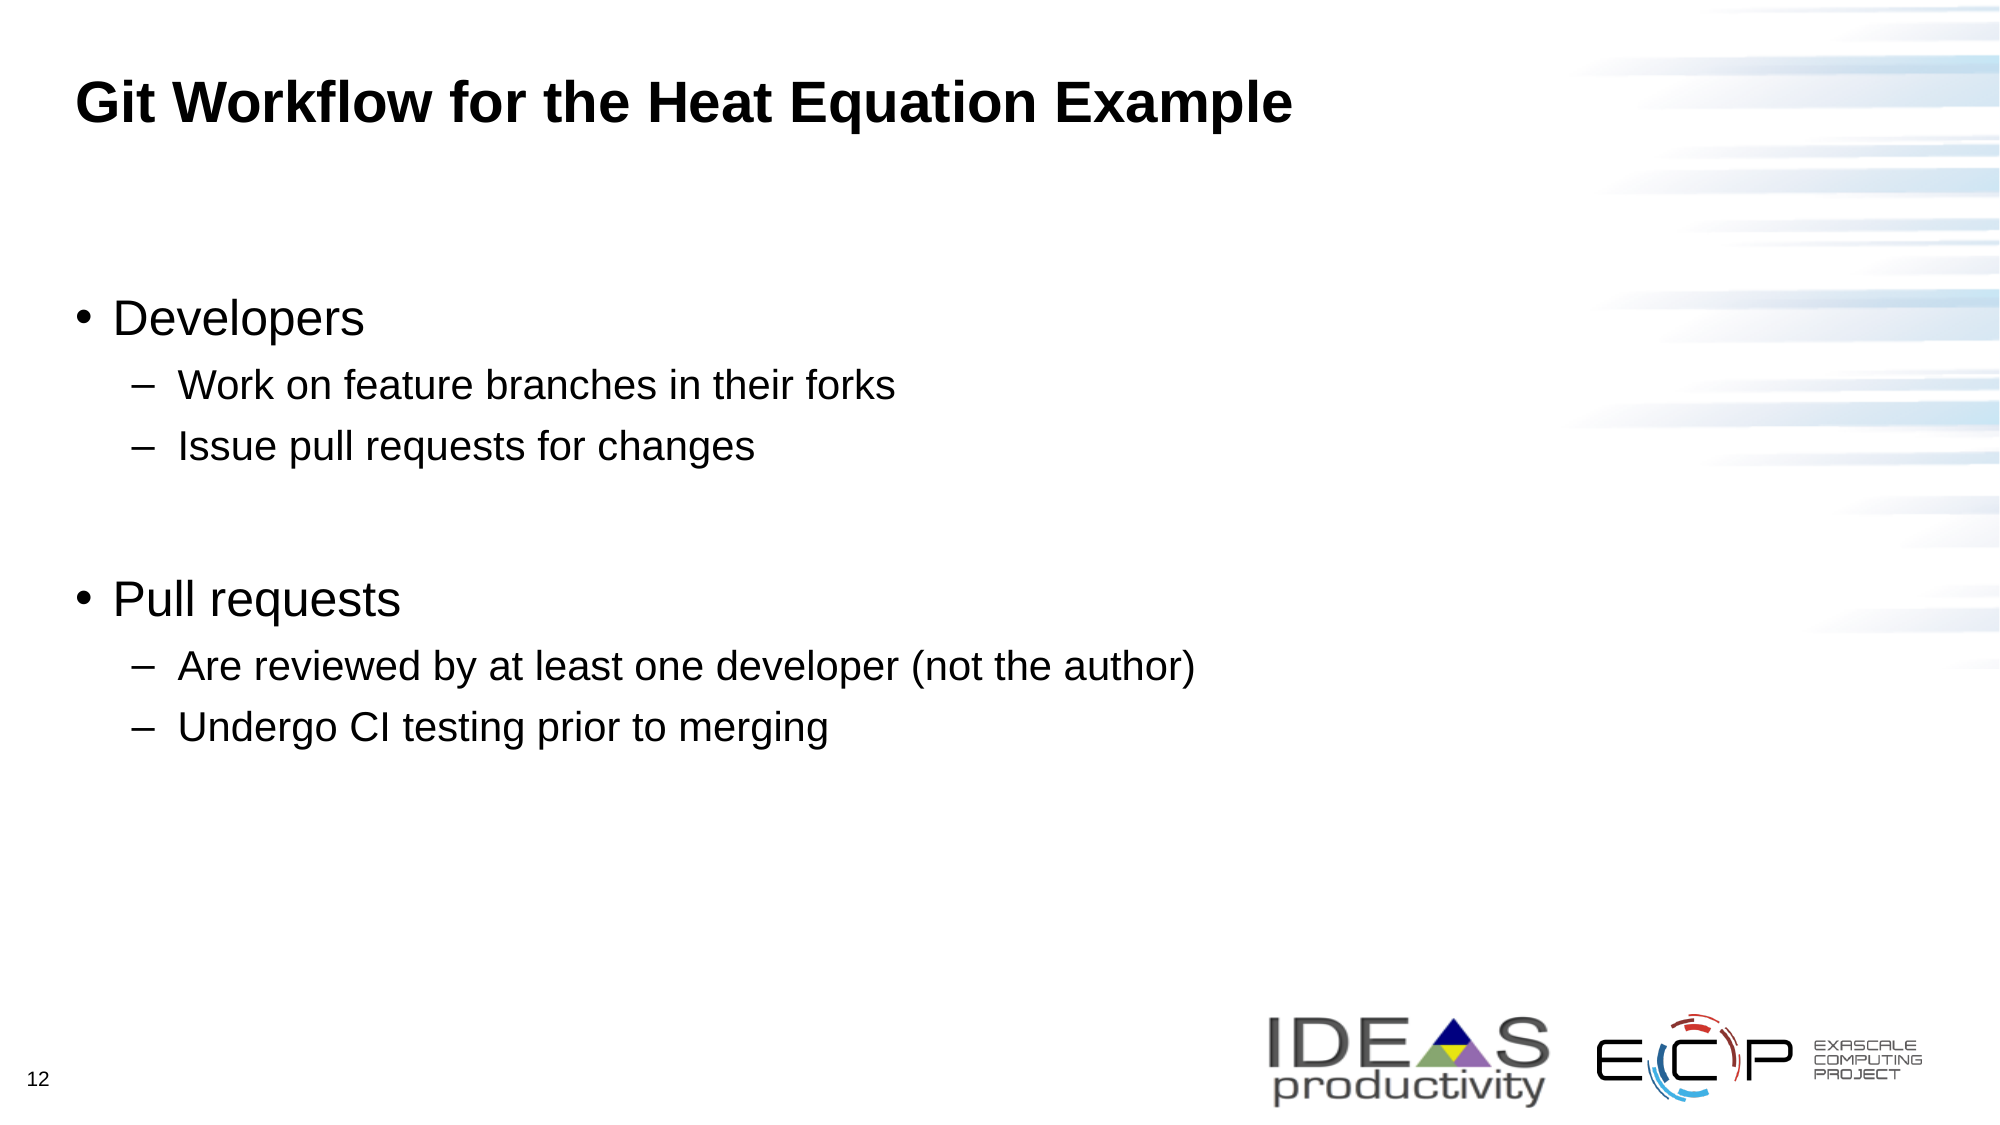

# Git Workflow for the Heat Equation Example
Developers
Work on feature branches in their forks
Issue pull requests for changes

Pull requests
Are reviewed by at least one developer (not the author)
Undergo CI testing prior to merging